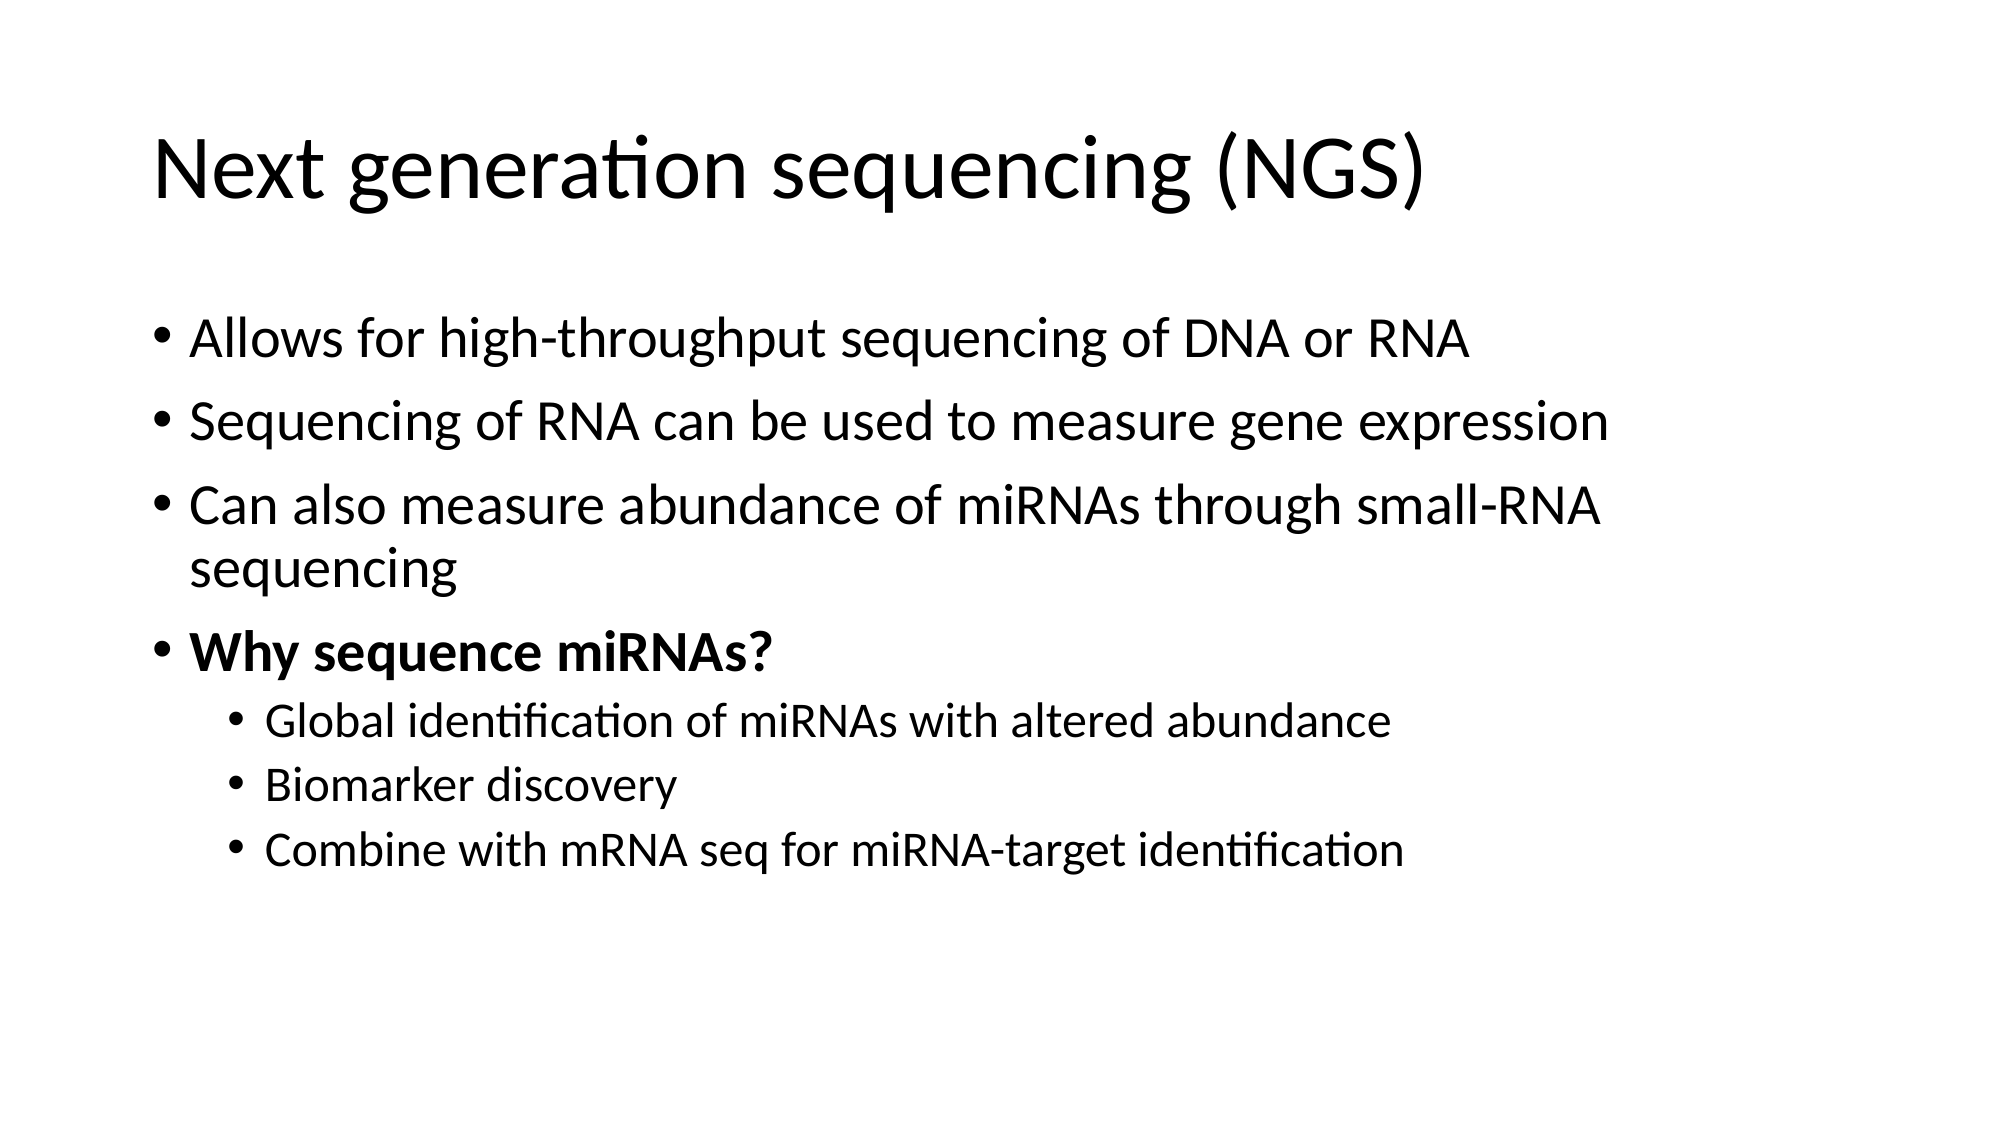

# Next generation sequencing (NGS)
Allows for high-throughput sequencing of DNA or RNA
Sequencing of RNA can be used to measure gene expression
Can also measure abundance of miRNAs through small-RNA sequencing
Why sequence miRNAs?
Global identification of miRNAs with altered abundance
Biomarker discovery
Combine with mRNA seq for miRNA-target identification